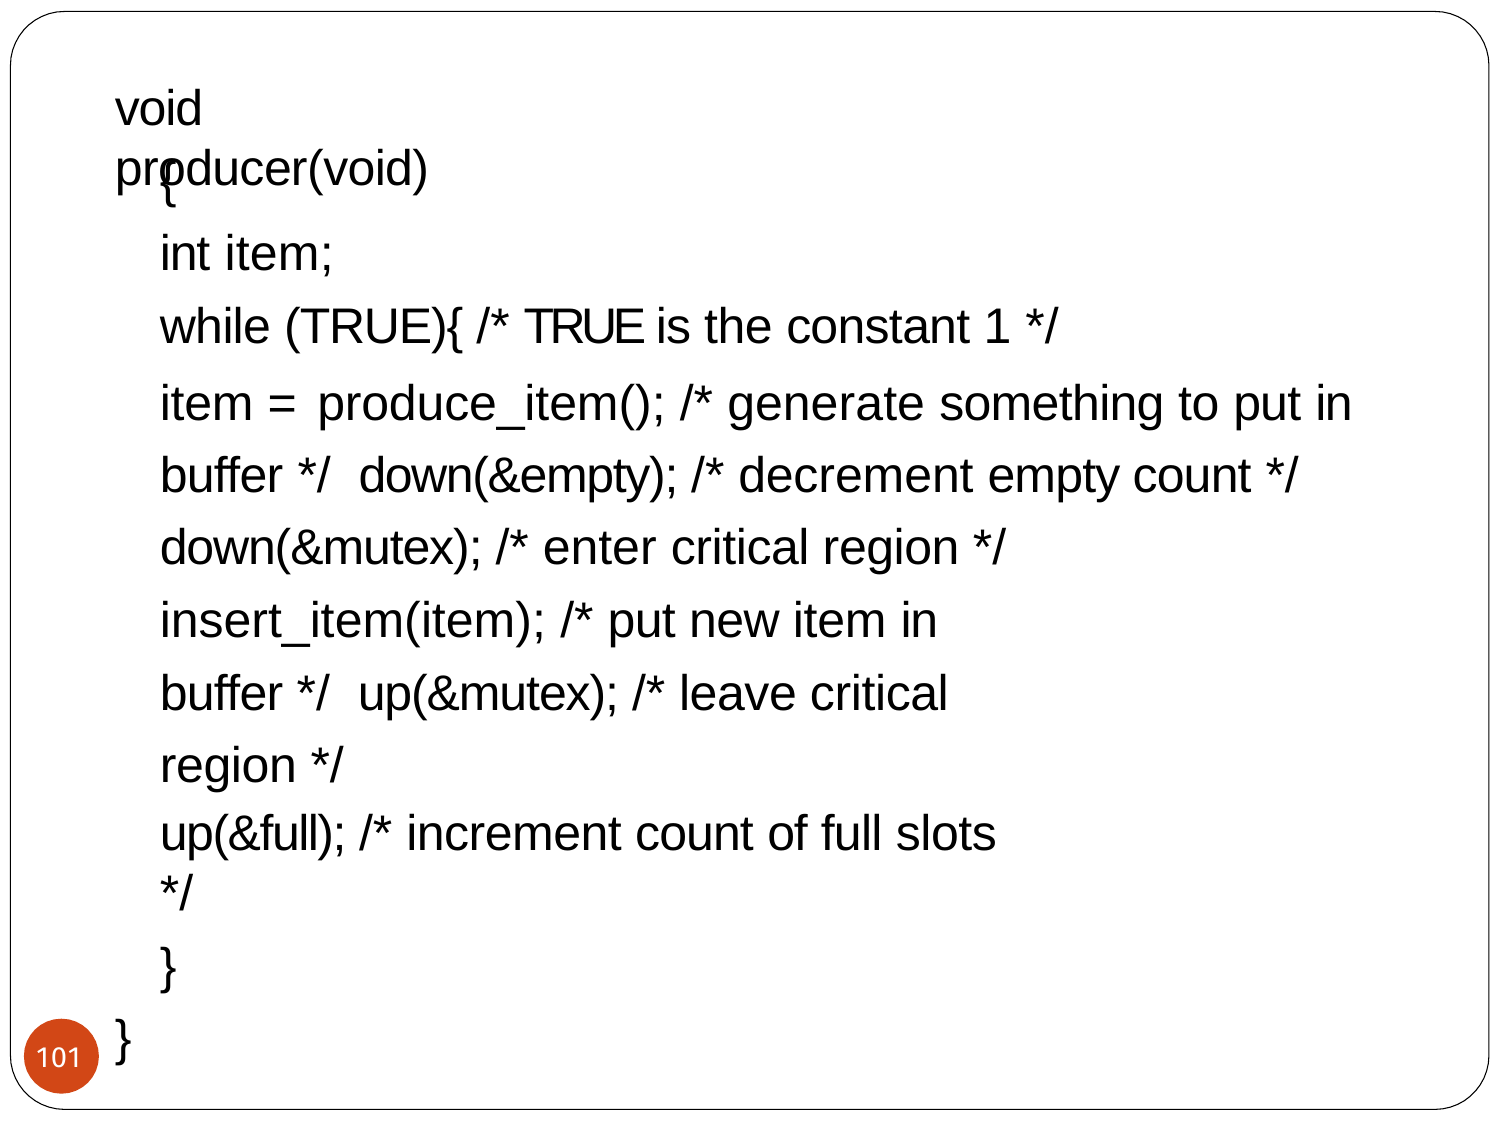

# void producer(void)
{
int item;
while (TRUE){ /* TRUE is the constant 1 */
item = produce_item(); /* generate something to put in buffer */  down(&empty); /* decrement empty count */
down(&mutex); /* enter critical region */  insert_item(item); /* put new item in buffer */  up(&mutex); /* leave critical region */
up(&full); /* increment count of full slots */
}
}

101